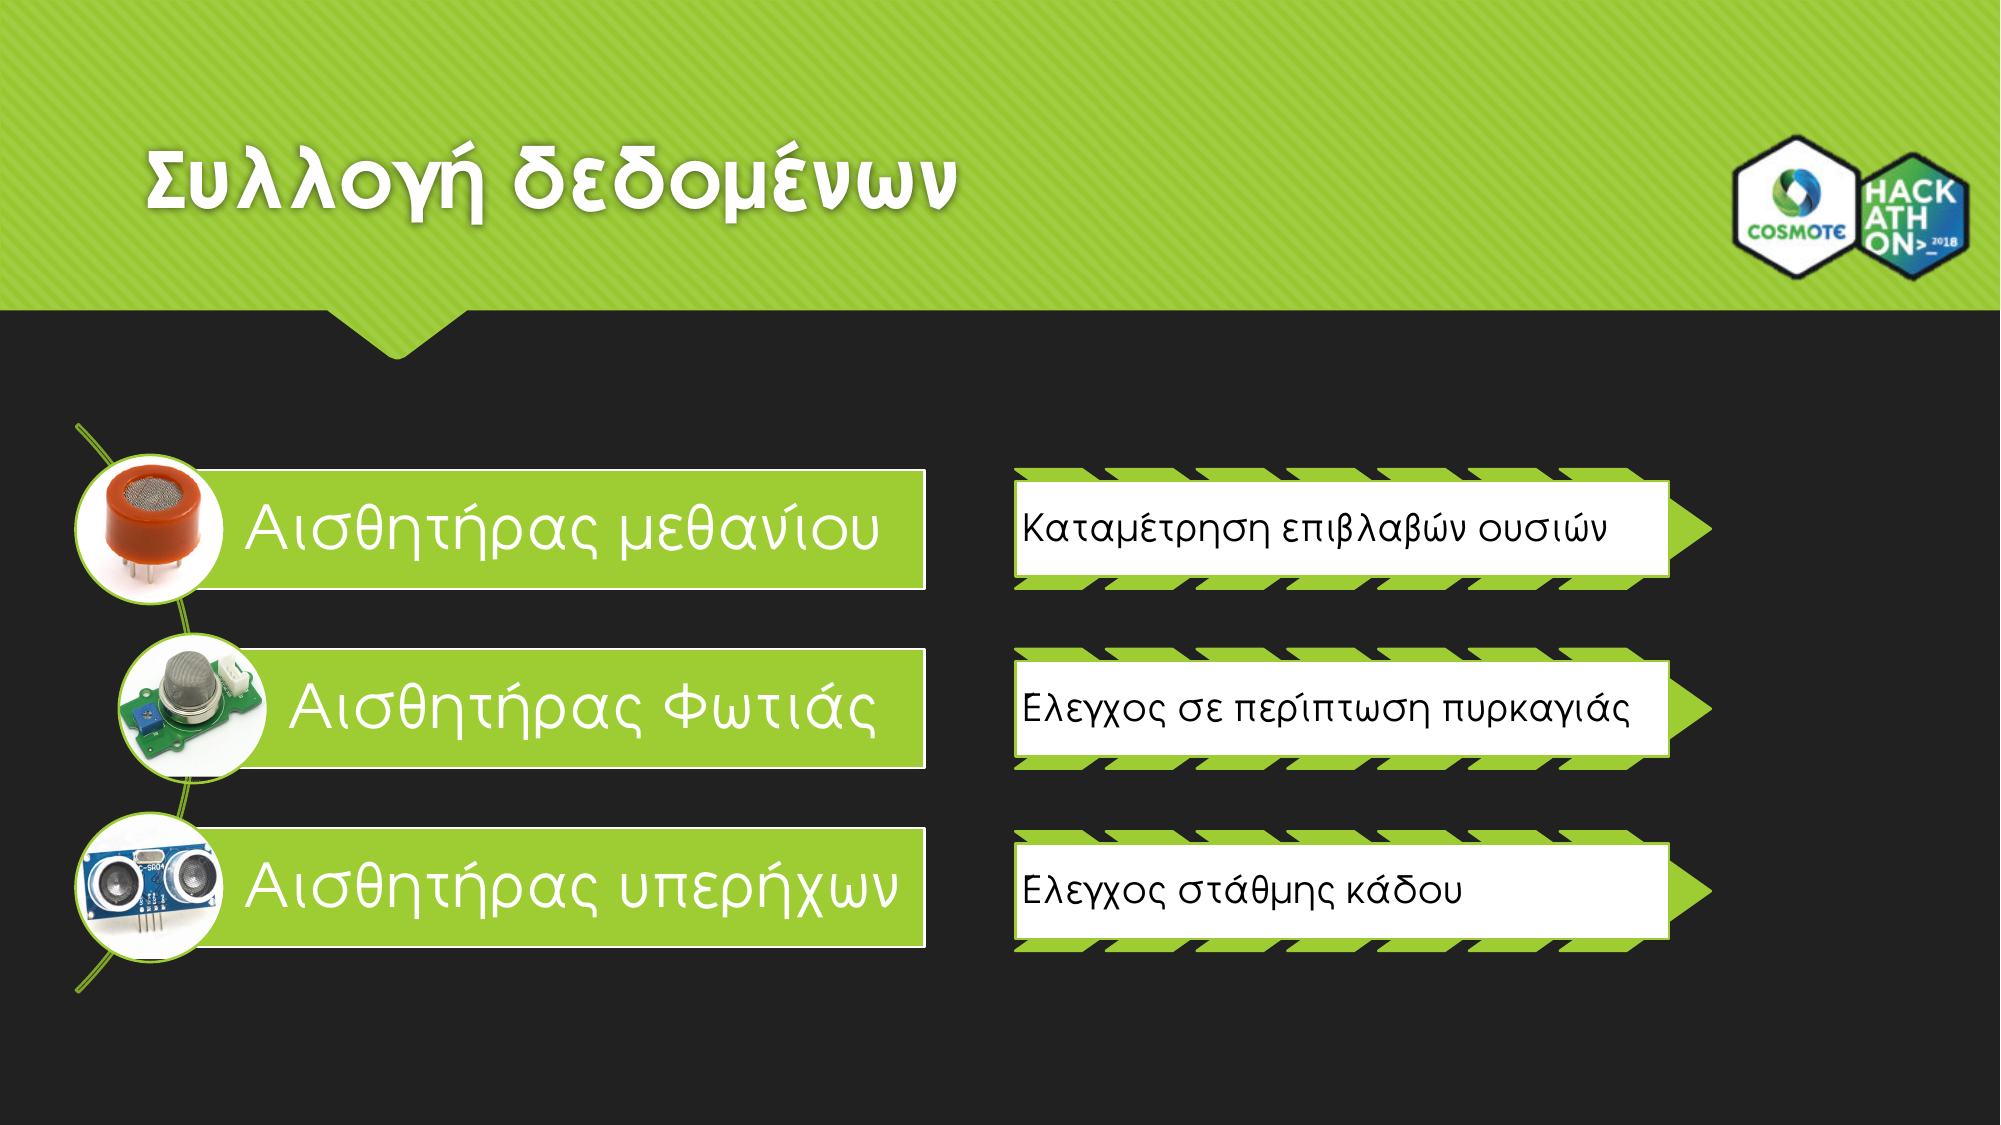

# Συλλογή δεδομένων
Αισθητήρας μεθανίου
Αισθητήρας Φωτιάς
Αισθητήρας υπερήχων

Καταμέτρηση επιβλαβών ουσιών

Έλεγχος σε περίπτωση πυρκαγιάς

Έλεγχος στάθμης κάδου